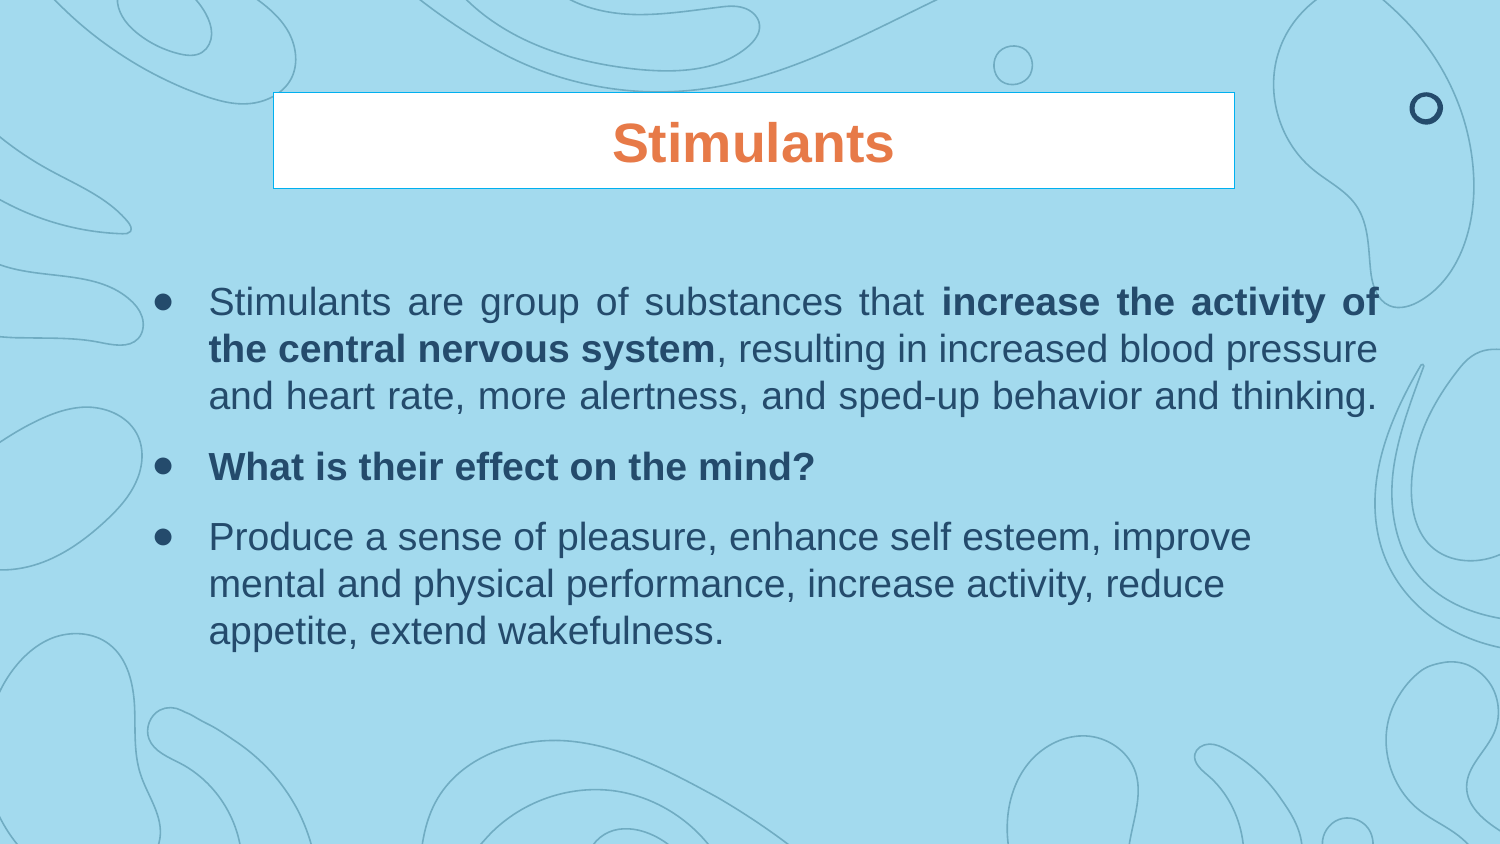

# Stimulants

Stimulants are group of substances that increase the activity of the central nervous system, resulting in increased blood pressure and heart rate, more alertness, and sped-up behavior and thinking.
What is their effect on the mind?
Produce a sense of pleasure, enhance self esteem, improve mental and physical performance, increase activity, reduce appetite, extend wakefulness.